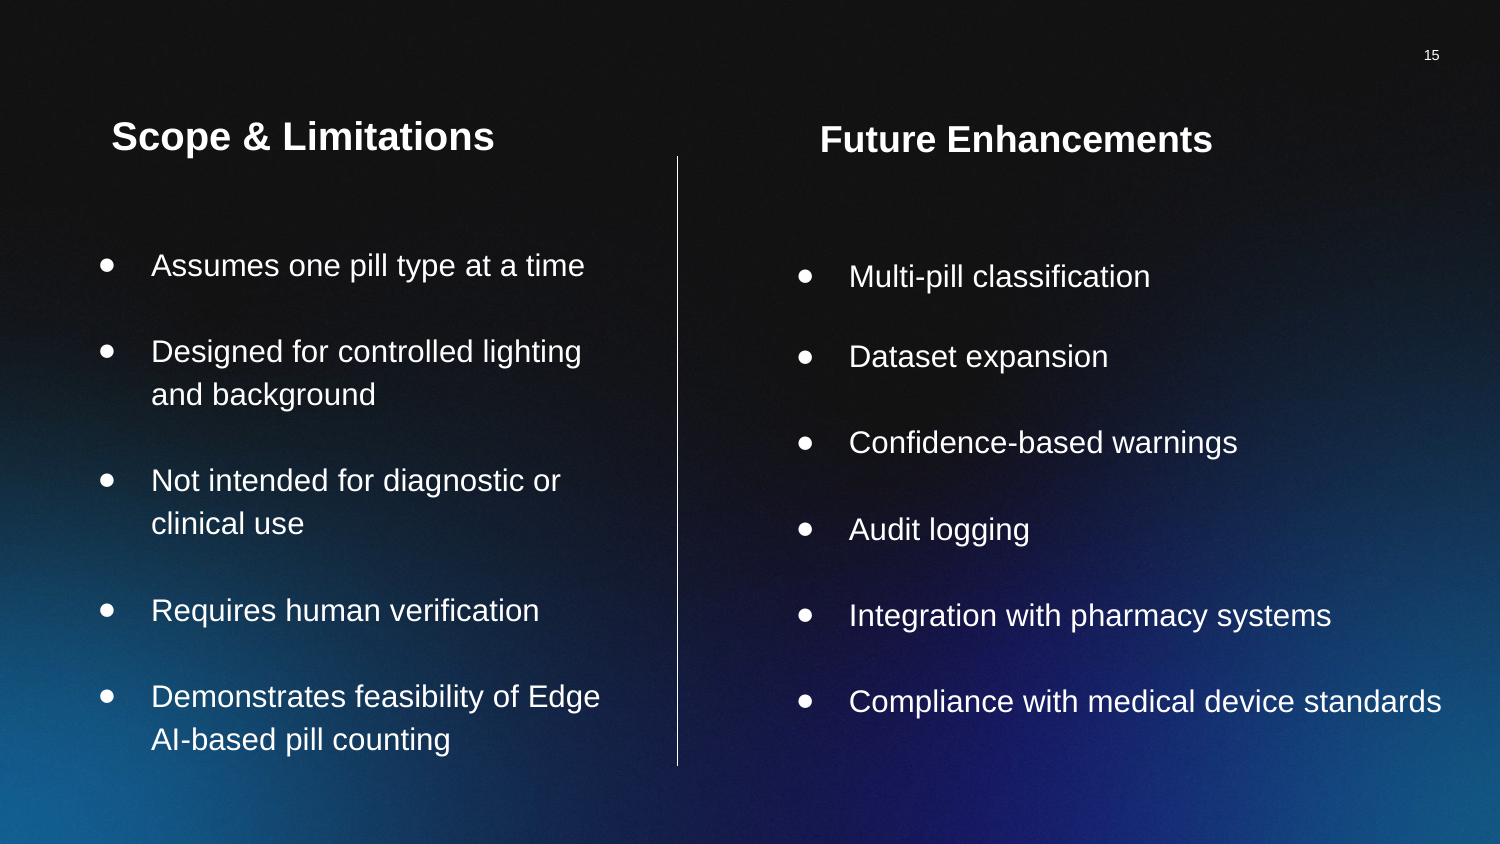

15
# Scope & Limitations

Future Enhancements

Assumes one pill type at a time
Designed for controlled lighting and background
Not intended for diagnostic or clinical use
Requires human verification
Demonstrates feasibility of Edge AI-based pill counting

Multi-pill classification
Dataset expansion
Confidence-based warnings
Audit logging
Integration with pharmacy systems
Compliance with medical device standards